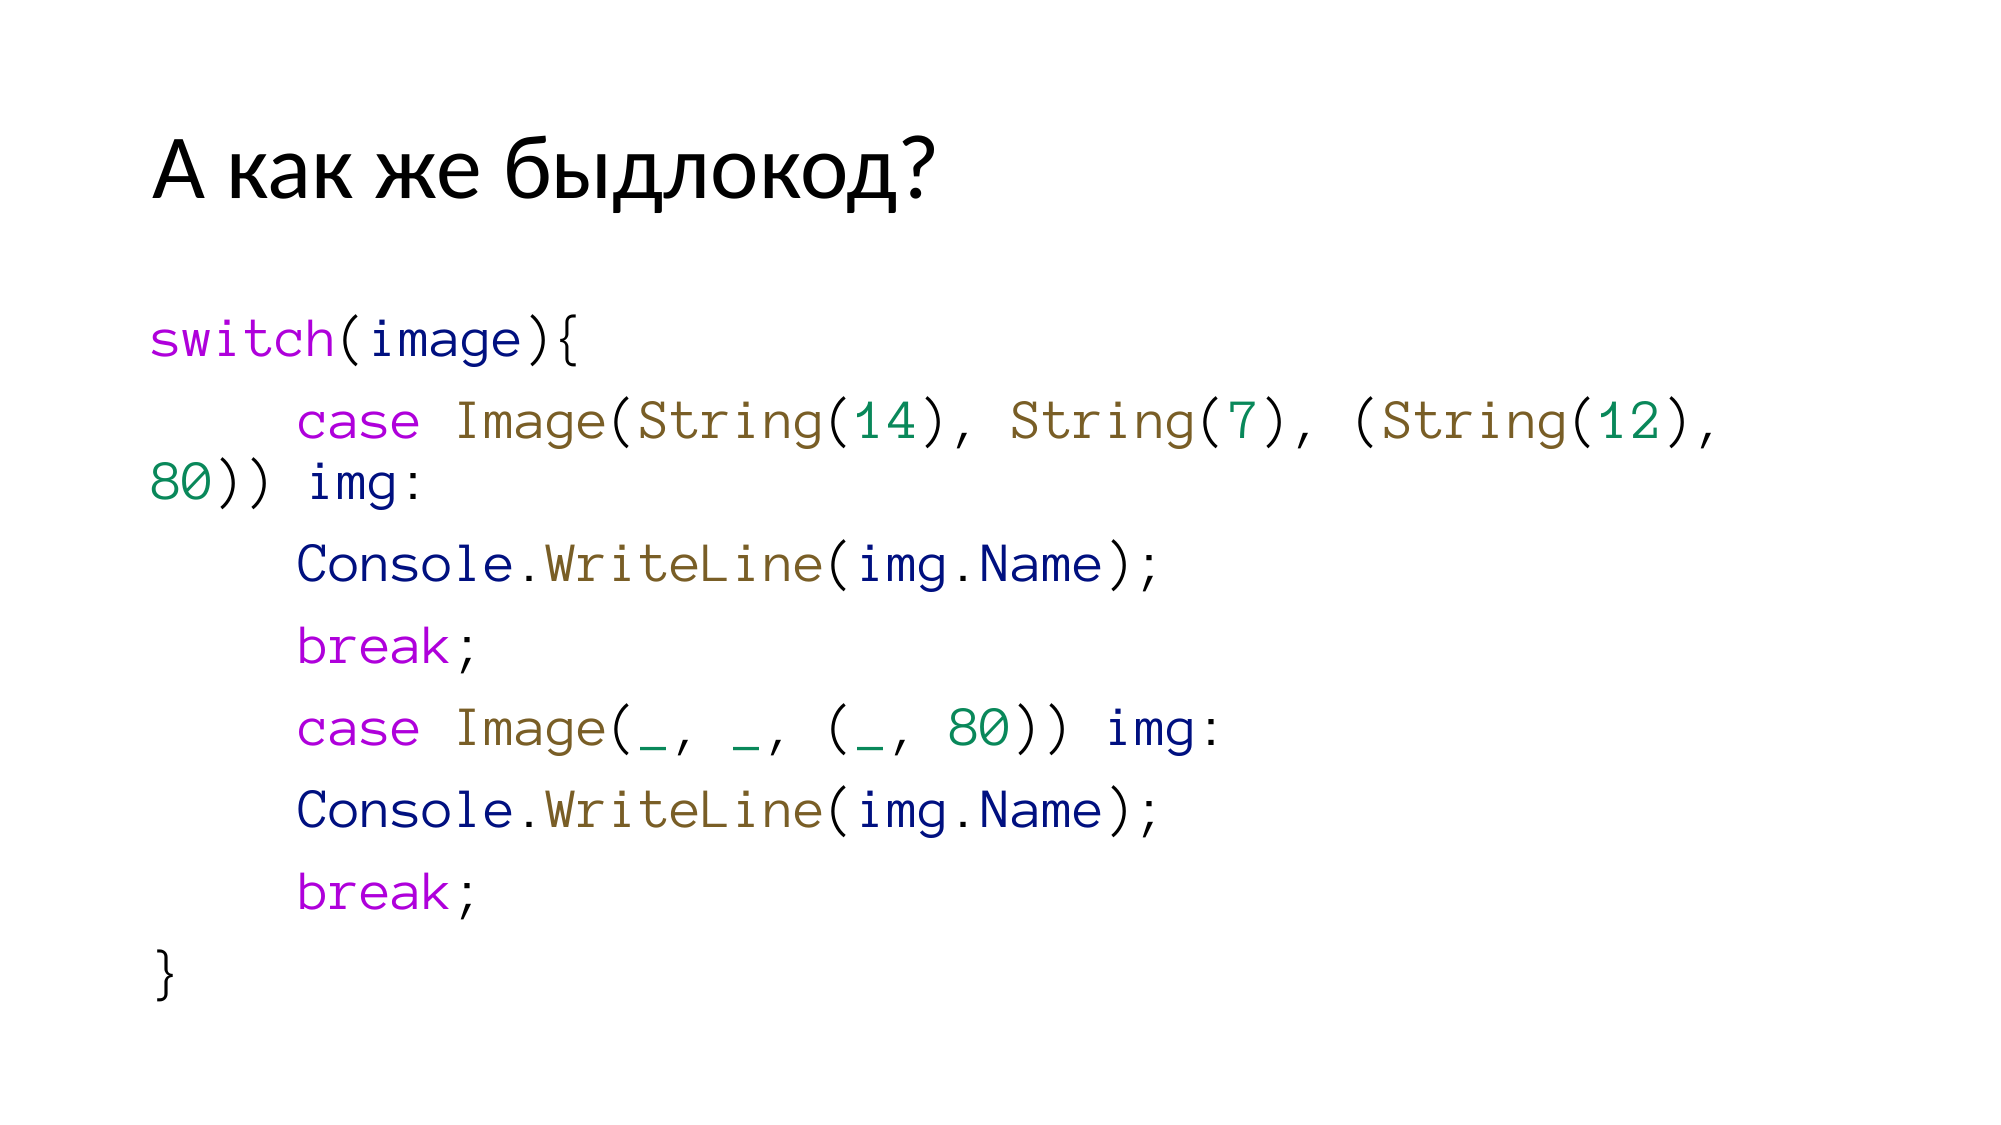

# А как же быдлокод?
switch(image){
	case Image(String(14), String(7), (String(12), 80)) img:
		Console.WriteLine(img.Name);
		break;
	case Image(_, _, (_, 80)) img:
		Console.WriteLine(img.Name);
		break;
}